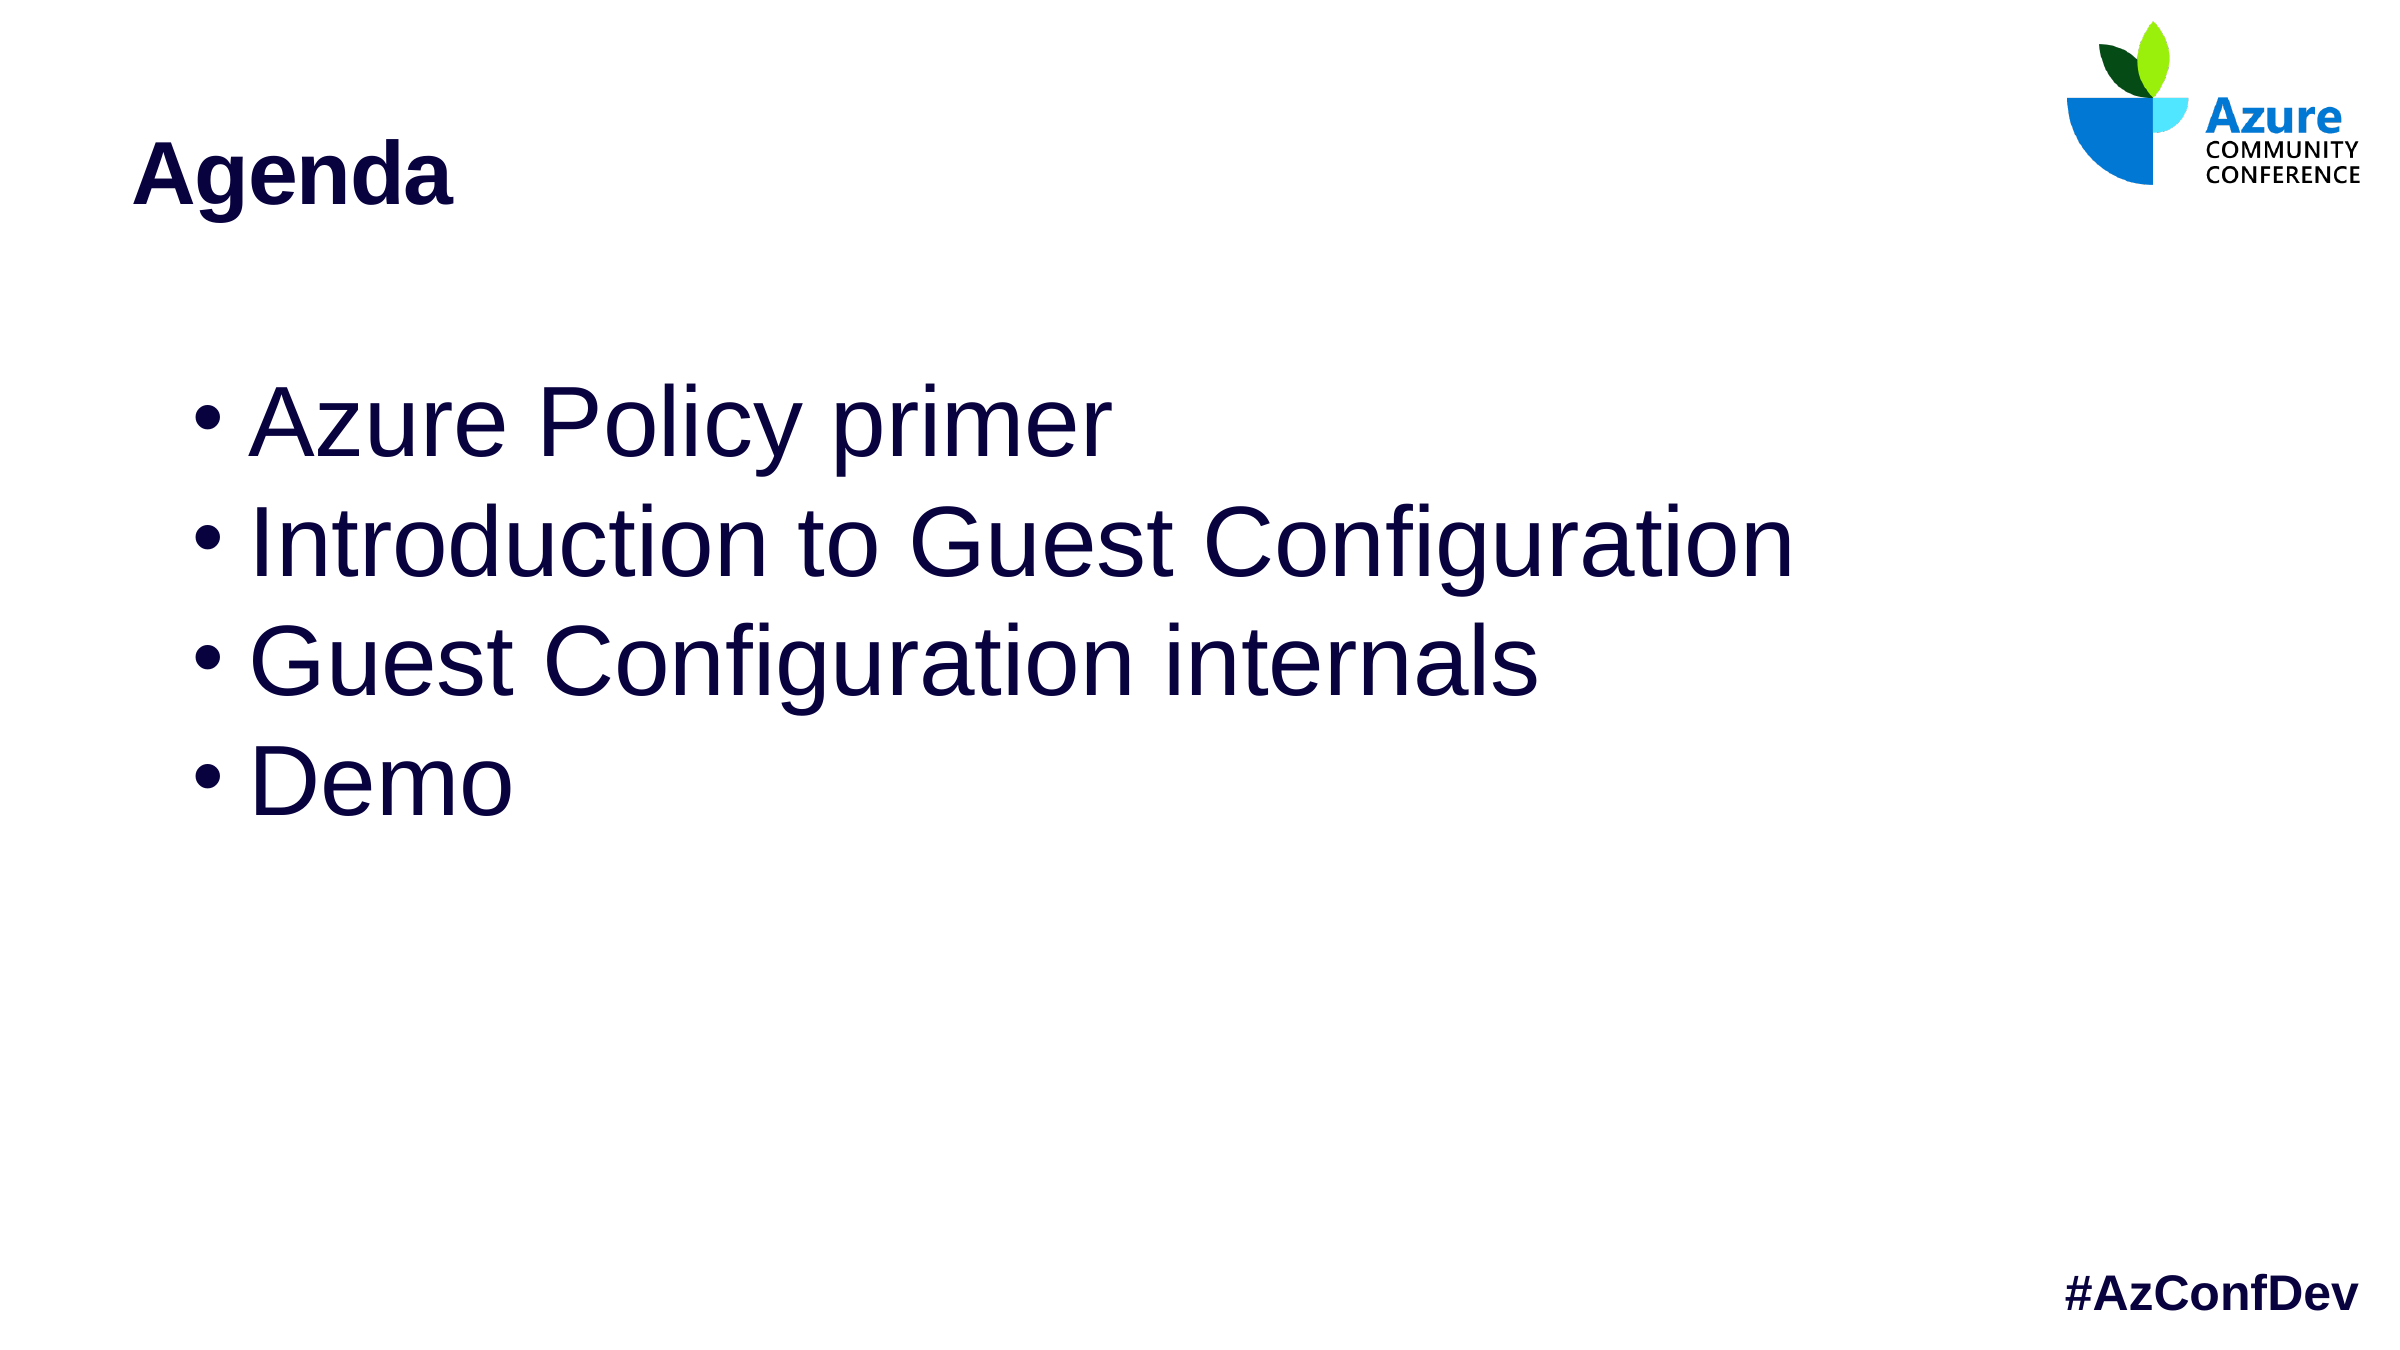

# Agenda
Azure Policy primer
Introduction to Guest Configuration
Guest Configuration internals
Demo